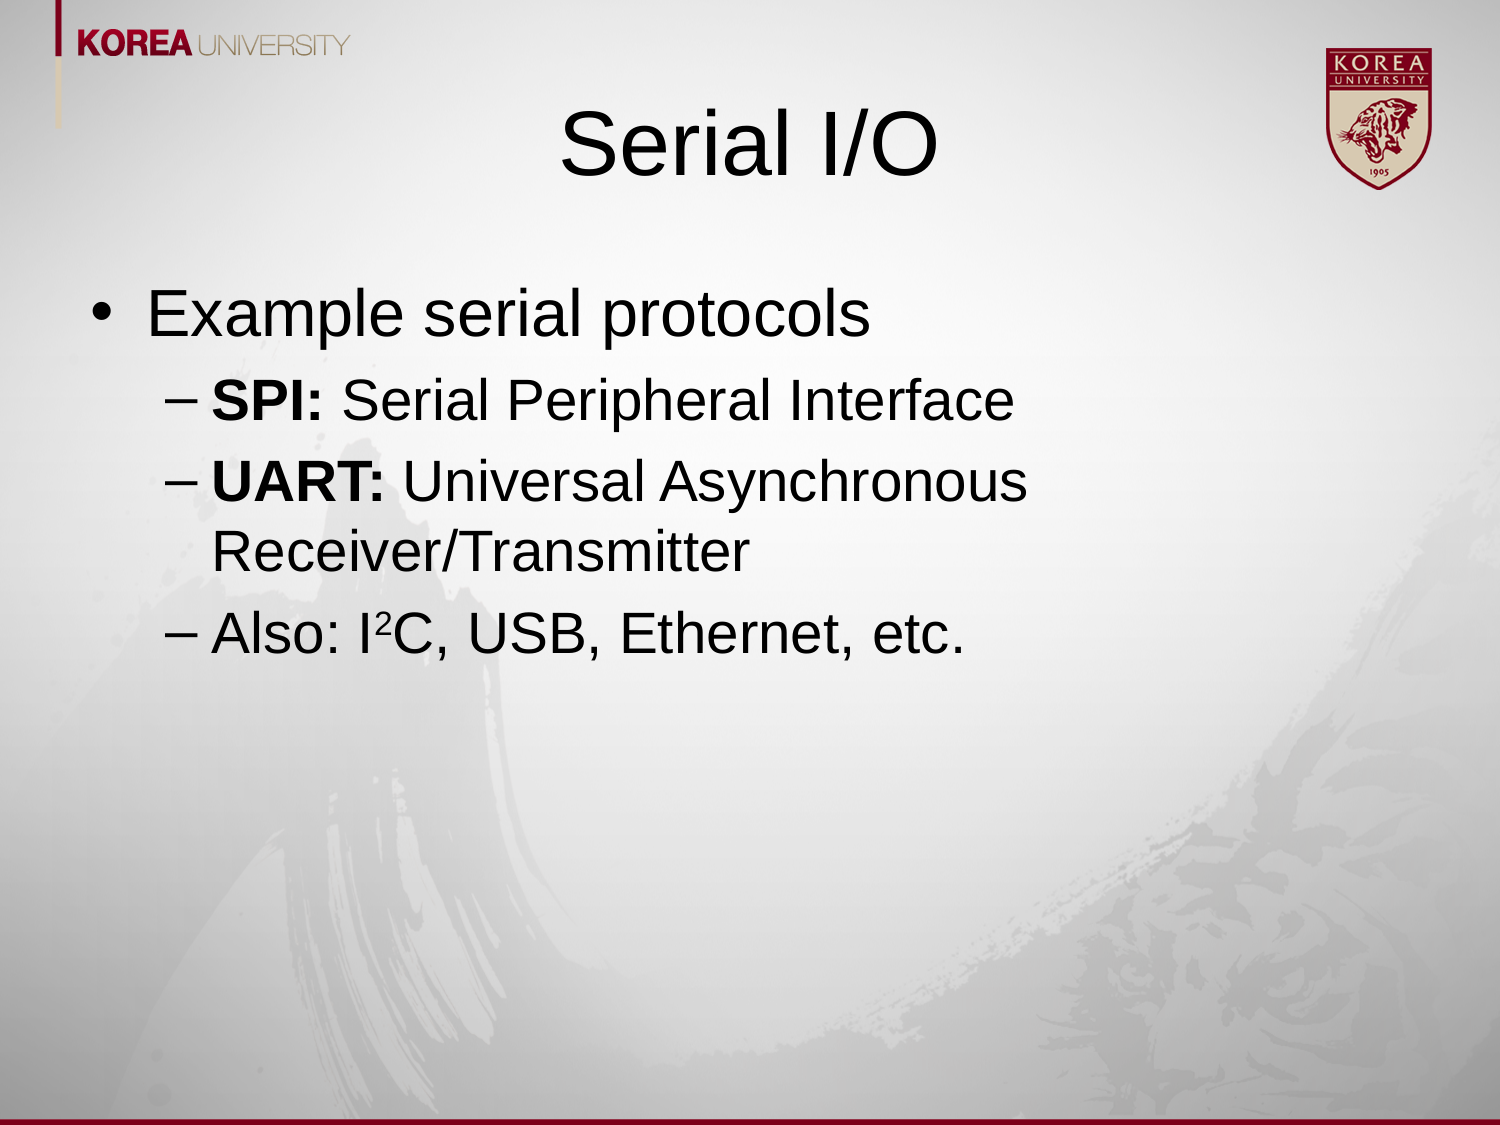

# Serial I/O
Example serial protocols
SPI: Serial Peripheral Interface
UART: Universal Asynchronous Receiver/Transmitter
Also: I2C, USB, Ethernet, etc.